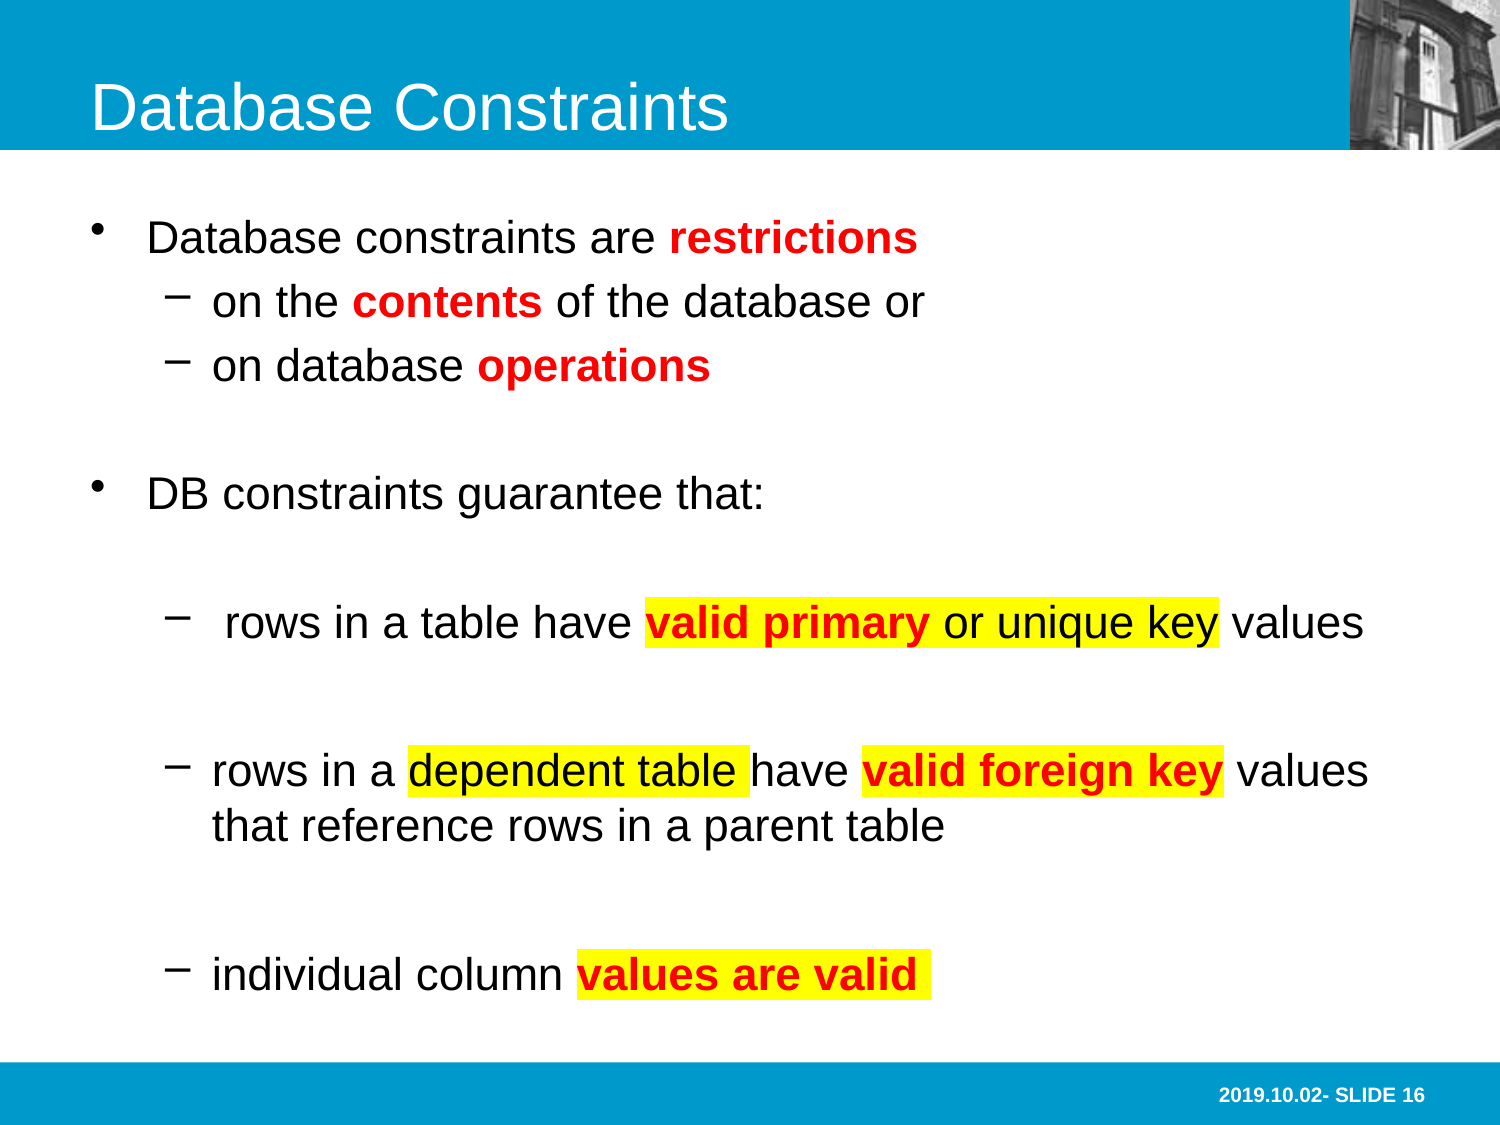

# Database Constraints
Database constraints are restrictions
on the contents of the database or
on database operations

DB constraints guarantee that:

 rows in a table have valid primary or unique key values

rows in a dependent table have valid foreign key values that reference rows in a parent table

individual column values are valid